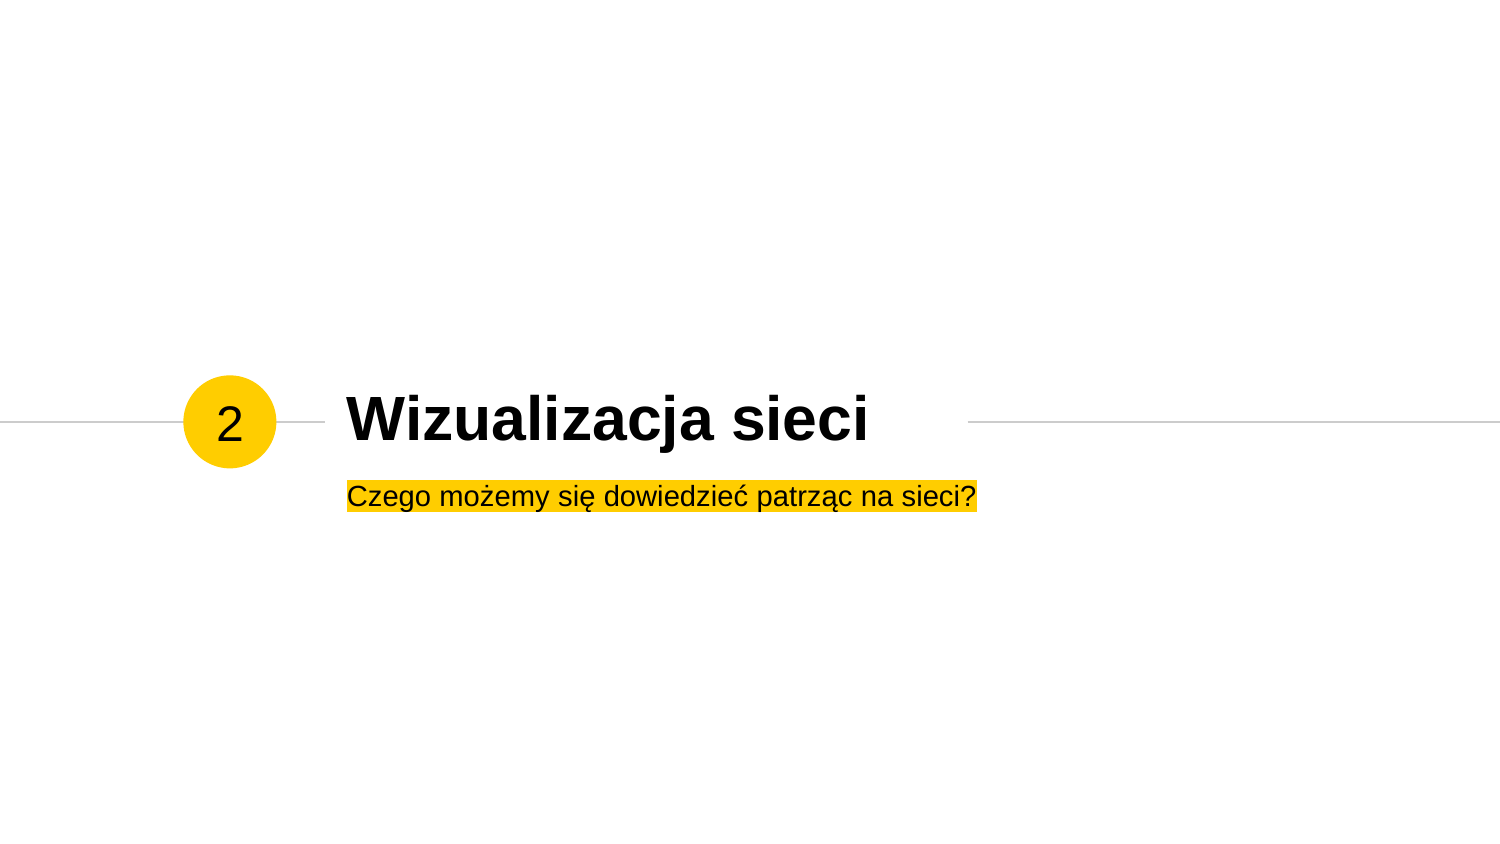

# Wizualizacja sieci
2
Czego możemy się dowiedzieć patrząc na sieci?